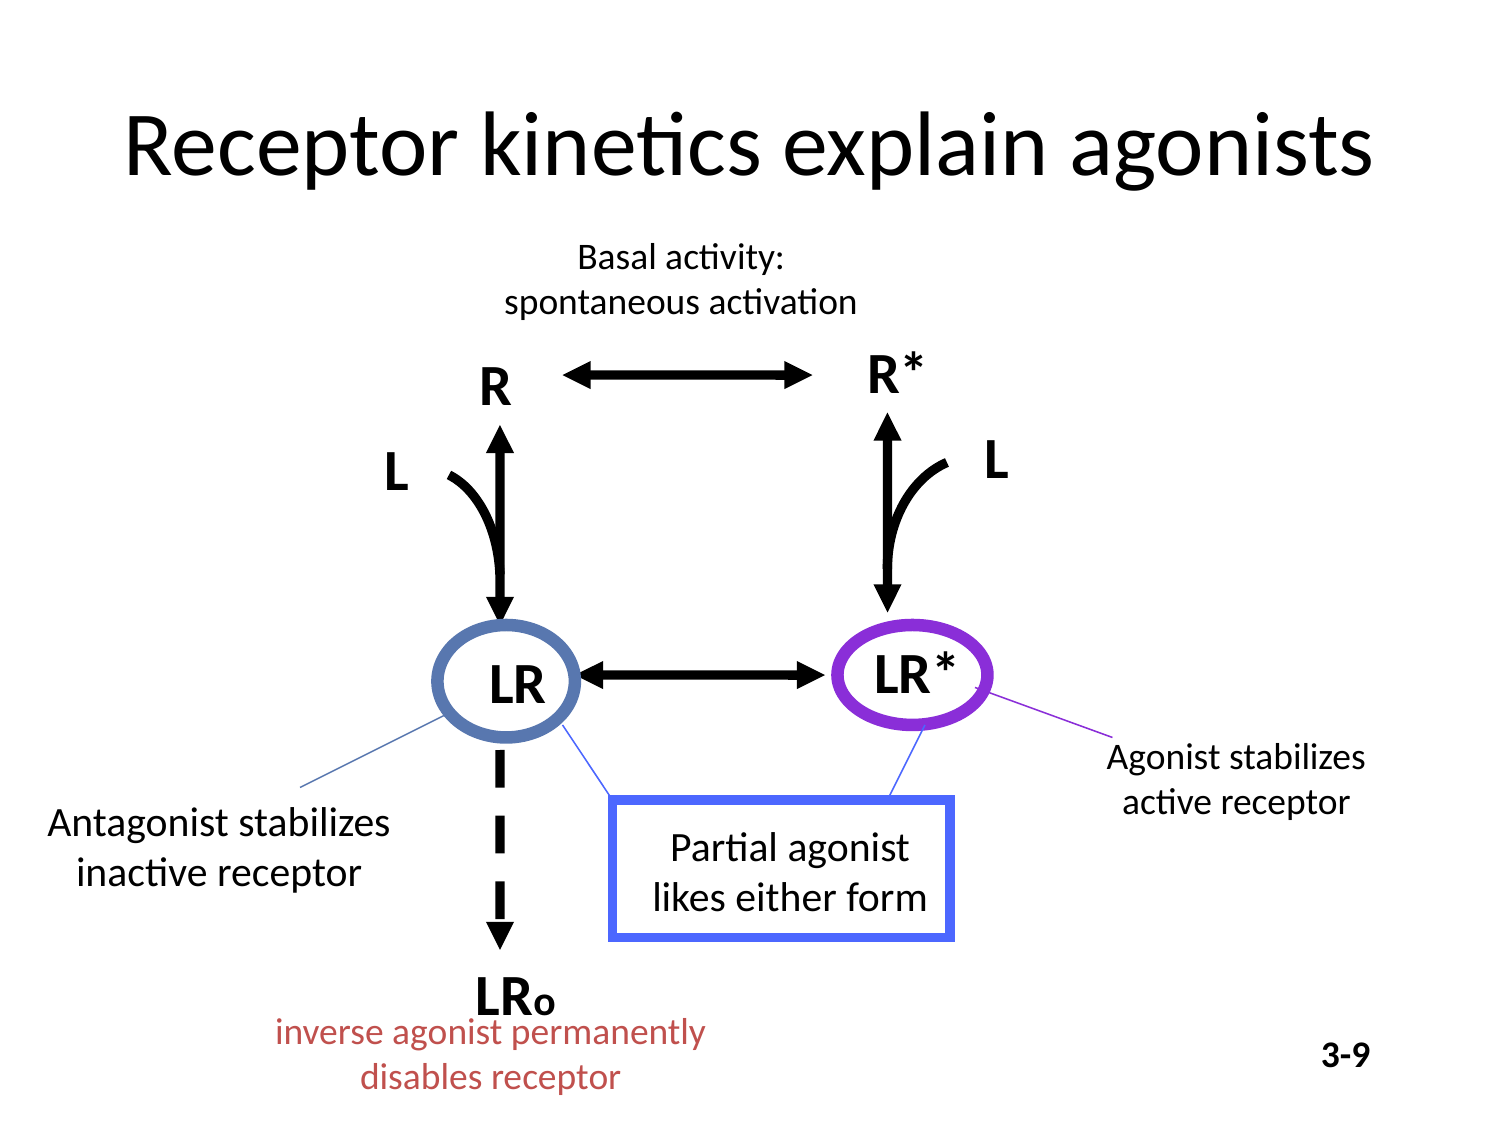

# Receptor kinetics explain agonists
Basal activity:
spontaneous activation
R*
R

L
L

Antagonist stabilizes inactive receptor

Agonist stabilizes active receptor
LR*
LR

Partial agonist
likes either form

LRo
inverse agonist permanently disables receptor
3-9